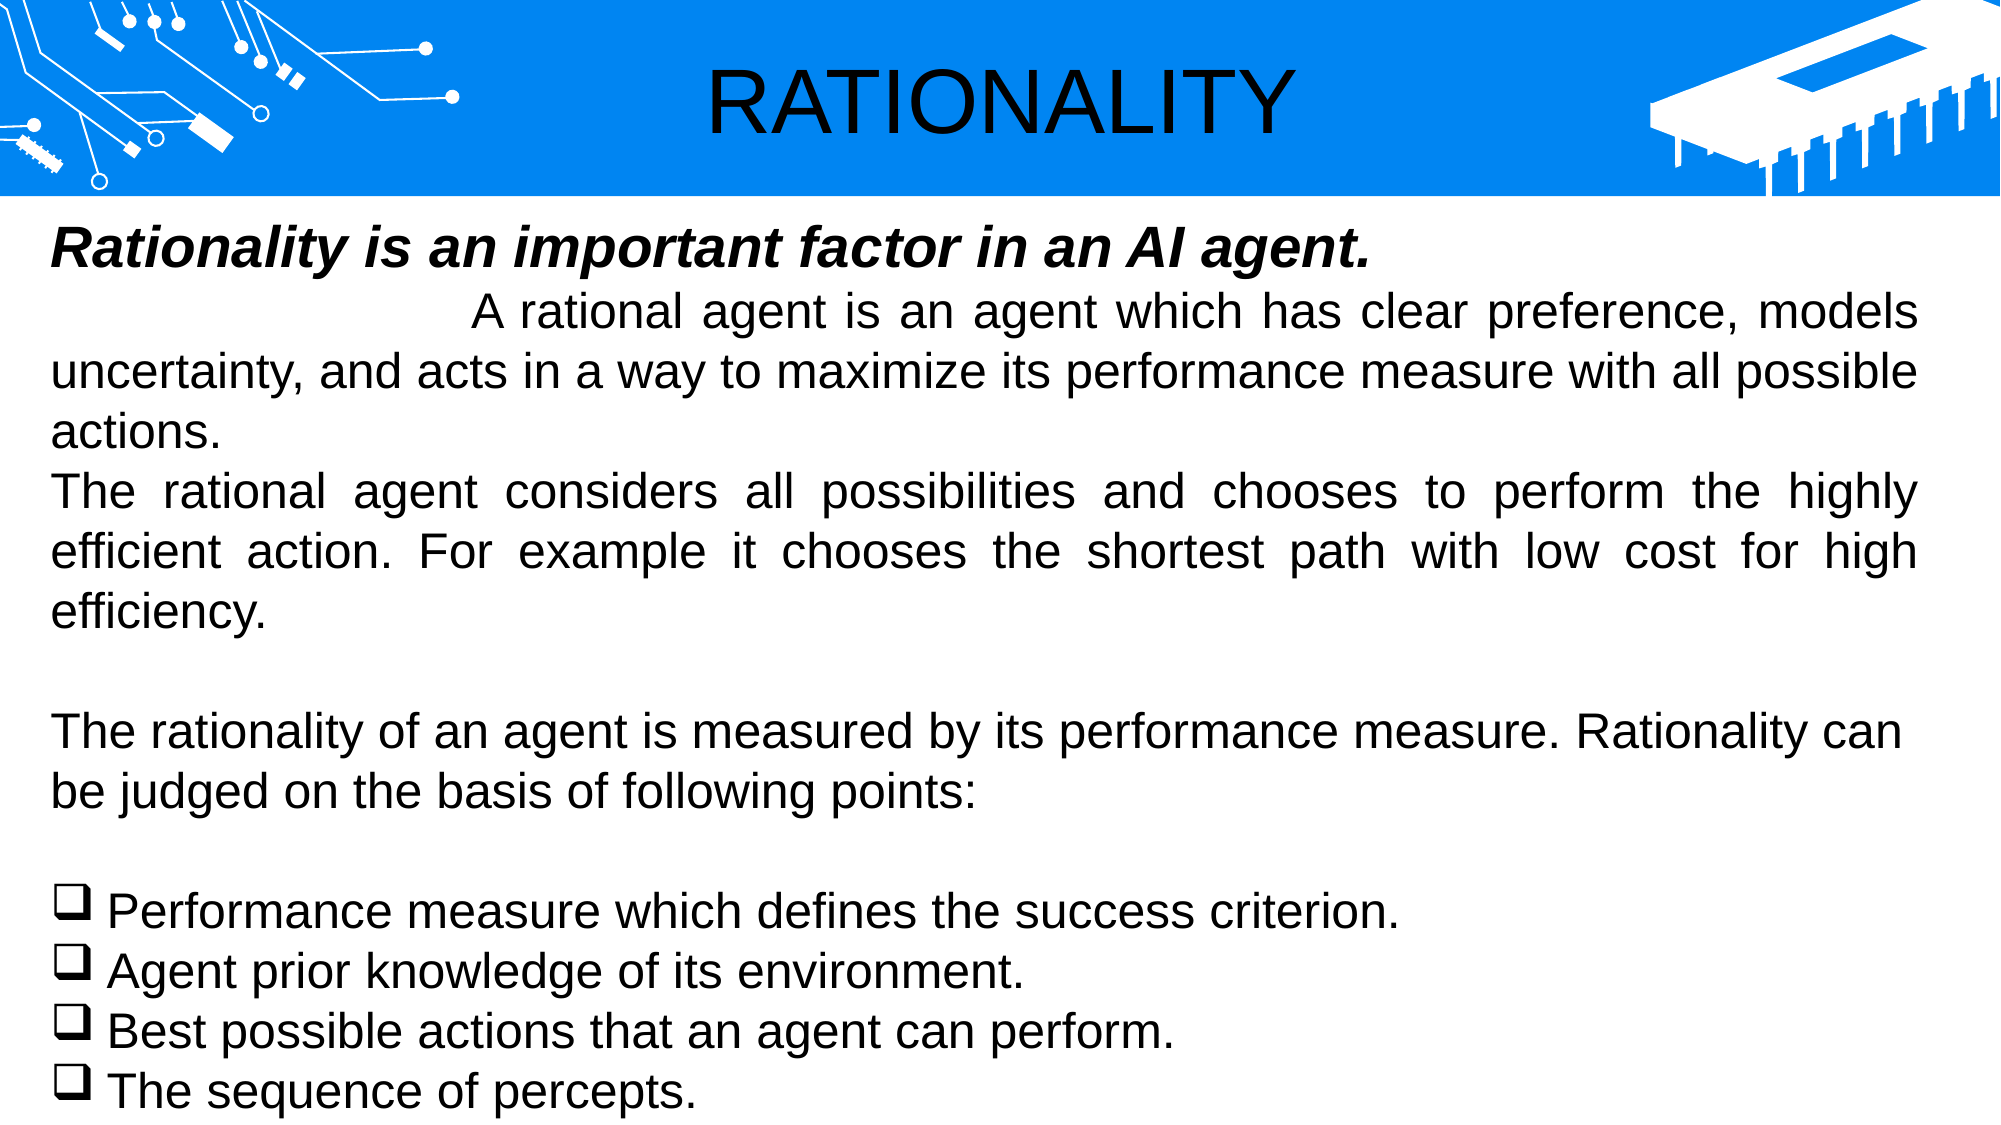

RATIONALITY
Rationality is an important factor in an AI agent.
                       A rational agent is an agent which has clear preference, models uncertainty, and acts in a way to maximize its performance measure with all possible actions.
The rational agent considers all possibilities and chooses to perform the highly efficient action. For example it chooses the shortest path with low cost for high efficiency.

The rationality of an agent is measured by its performance measure. Rationality can be judged on the basis of following points:

Performance measure which defines the success criterion.
Agent prior knowledge of its environment.
Best possible actions that an agent can perform.
The sequence of percepts.